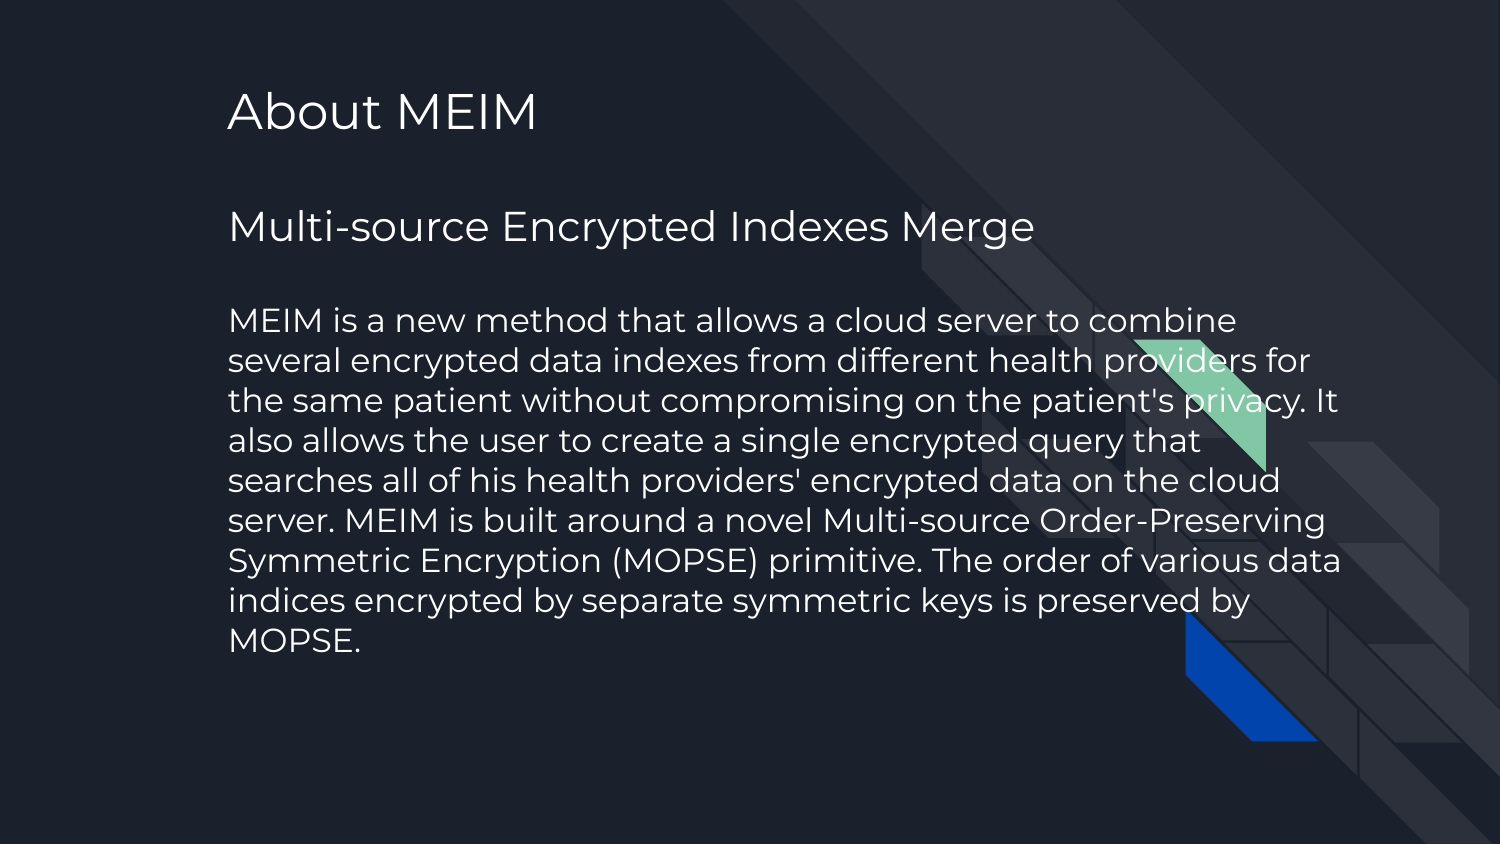

# About MEIM

Multi-source Encrypted Indexes Merge

MEIM is a new method that allows a cloud server to combine several encrypted data indexes from different health providers for the same patient without compromising on the patient's privacy. It also allows the user to create a single encrypted query that searches all of his health providers' encrypted data on the cloud server. MEIM is built around a novel Multi-source Order-Preserving Symmetric Encryption (MOPSE) primitive. The order of various data indices encrypted by separate symmetric keys is preserved by MOPSE.